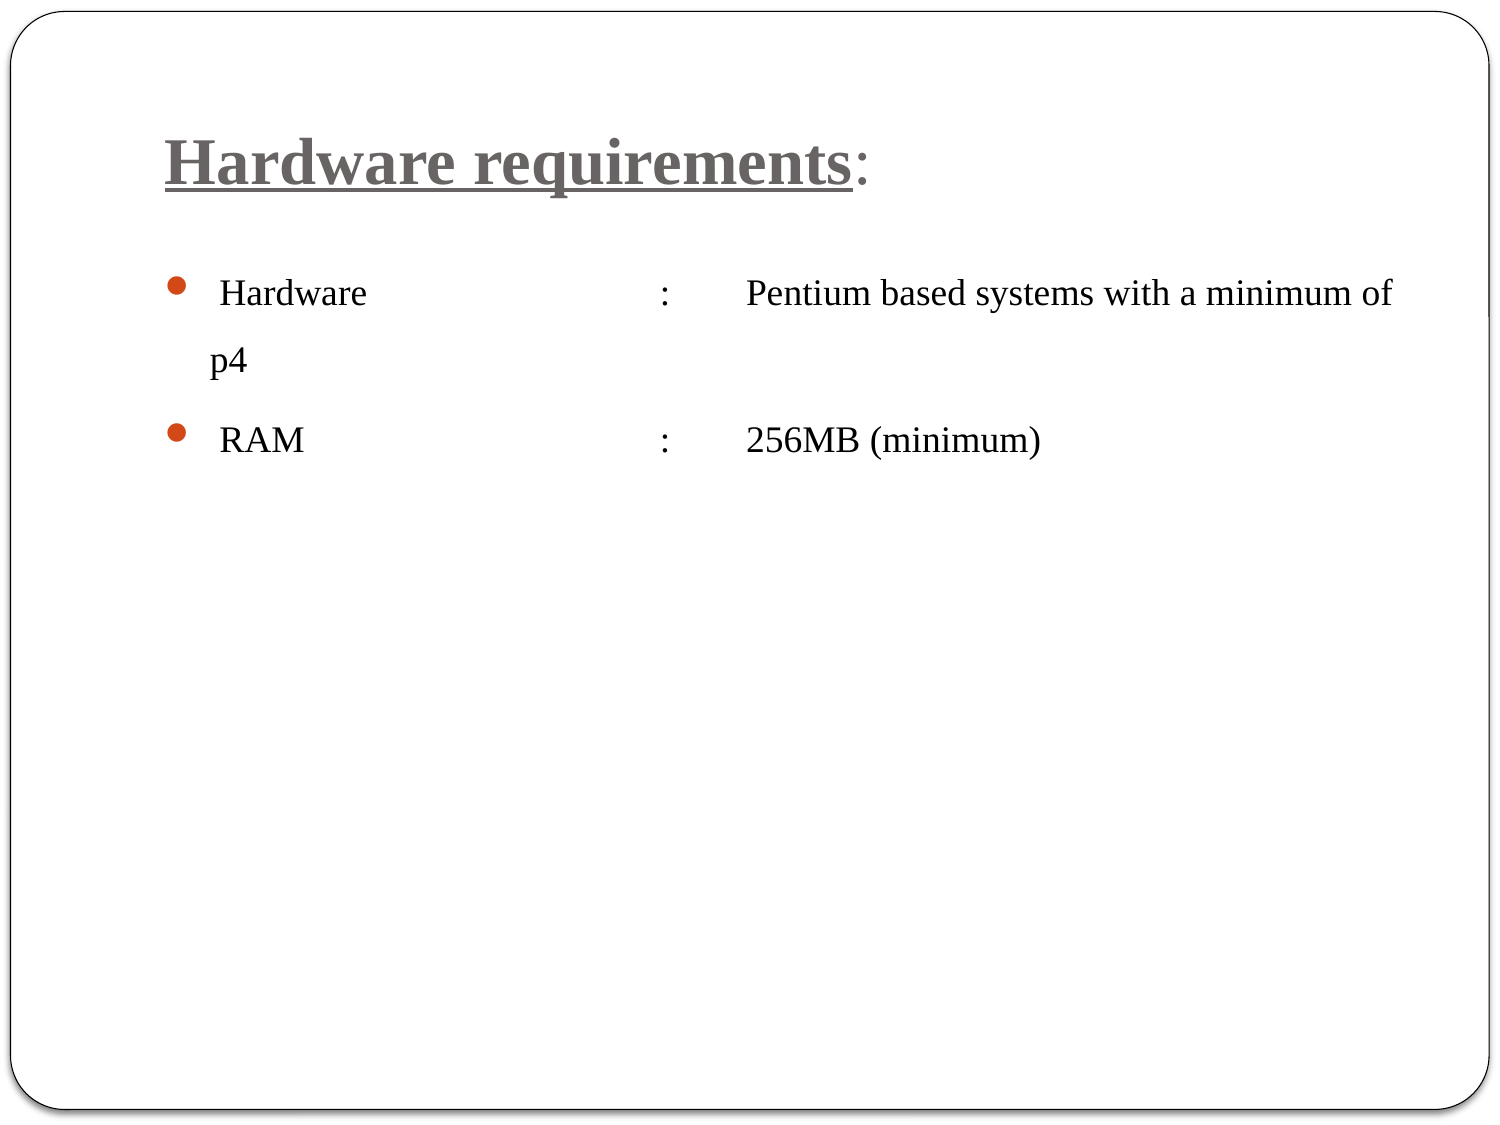

# Hardware requirements:
 Hardware     		:        Pentium based systems with a minimum of p4
 RAM              		:        256MB (minimum)